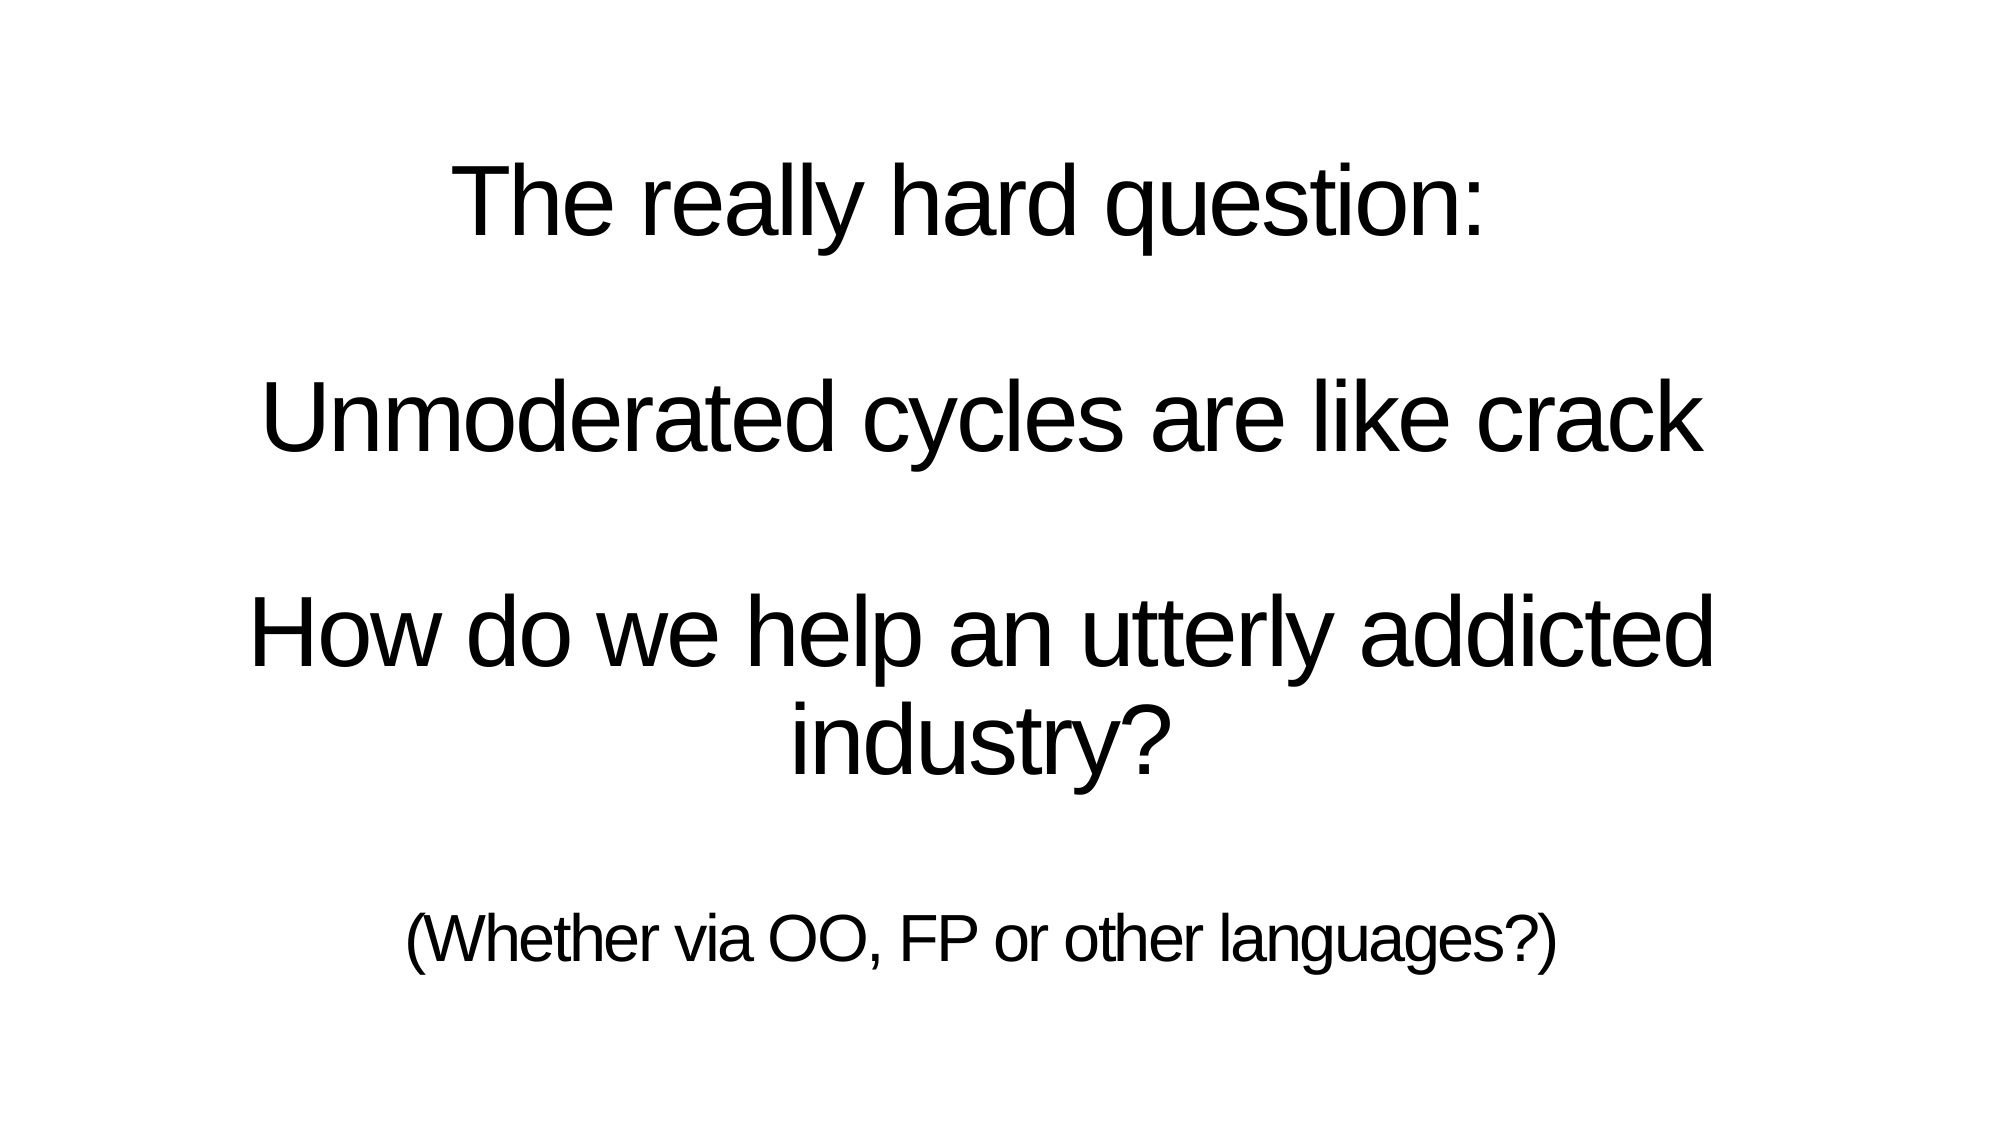

# The really hard question: Unmoderated cycles are like crack How do we help an utterly addicted industry? (Whether via OO, FP or other languages?)